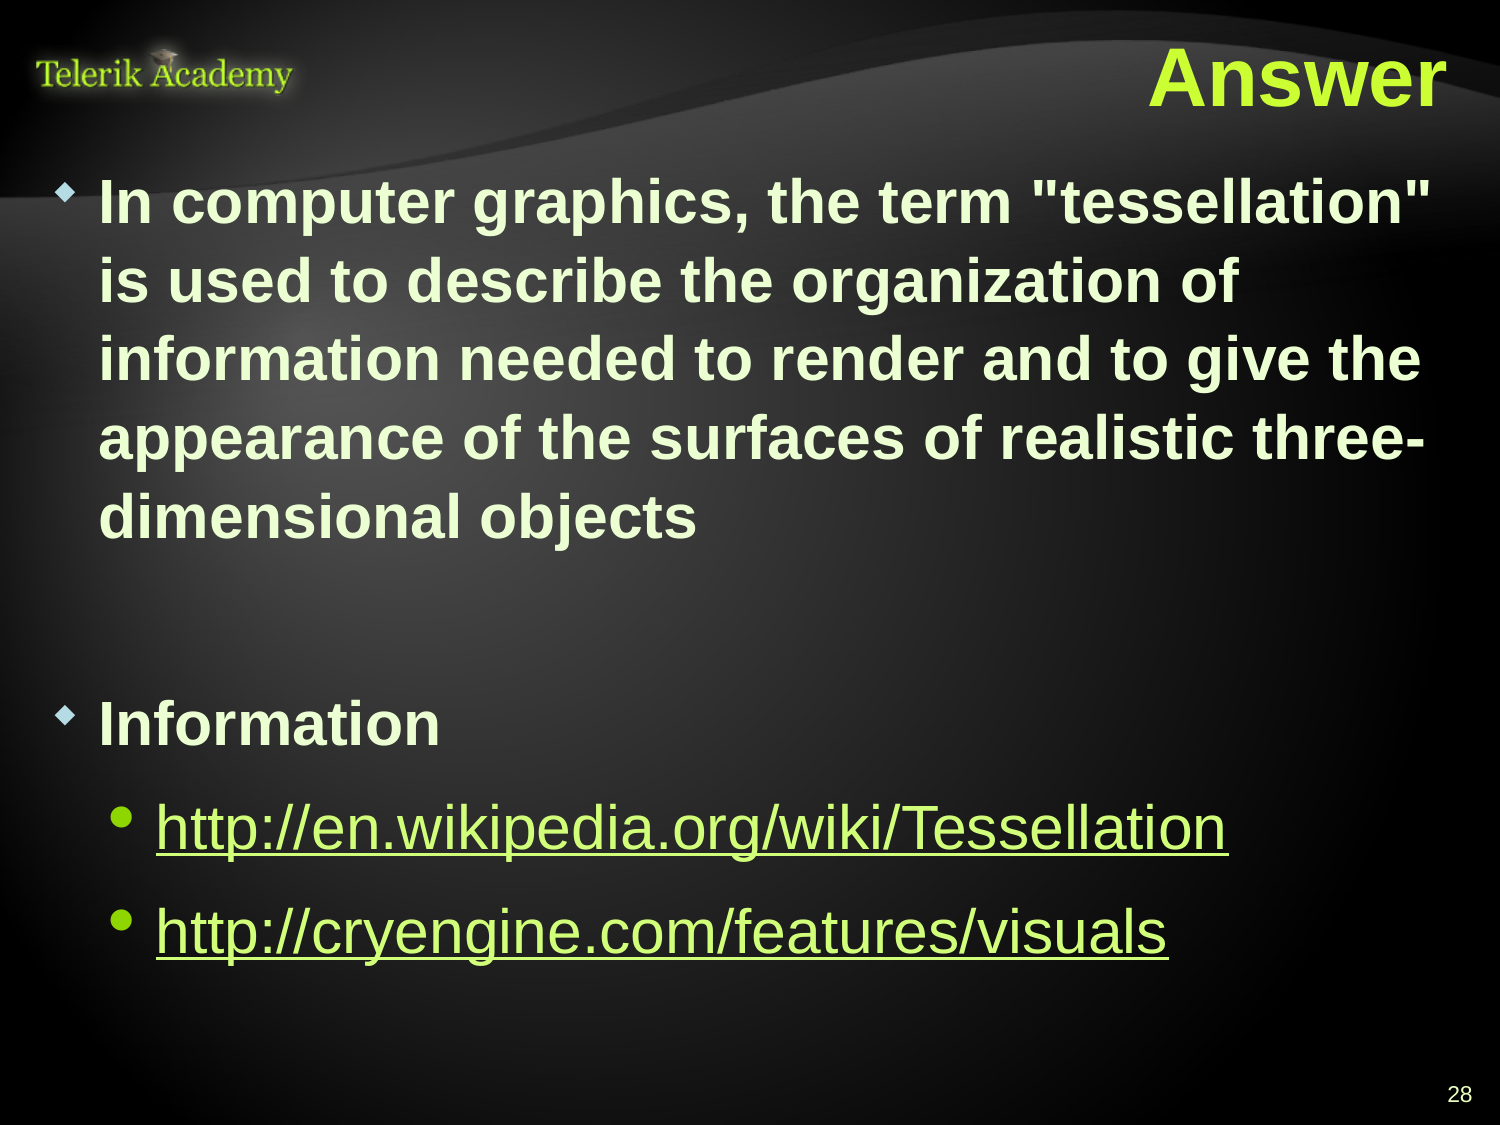

# Answer
In computer graphics, the term "tessellation" is used to describe the organization of information needed to render and to give the
appearance of the surfaces of realistic three-dimensional objects

Information
http://en.wikipedia.org/wiki/Tessellation
http://cryengine.com/features/visuals
28